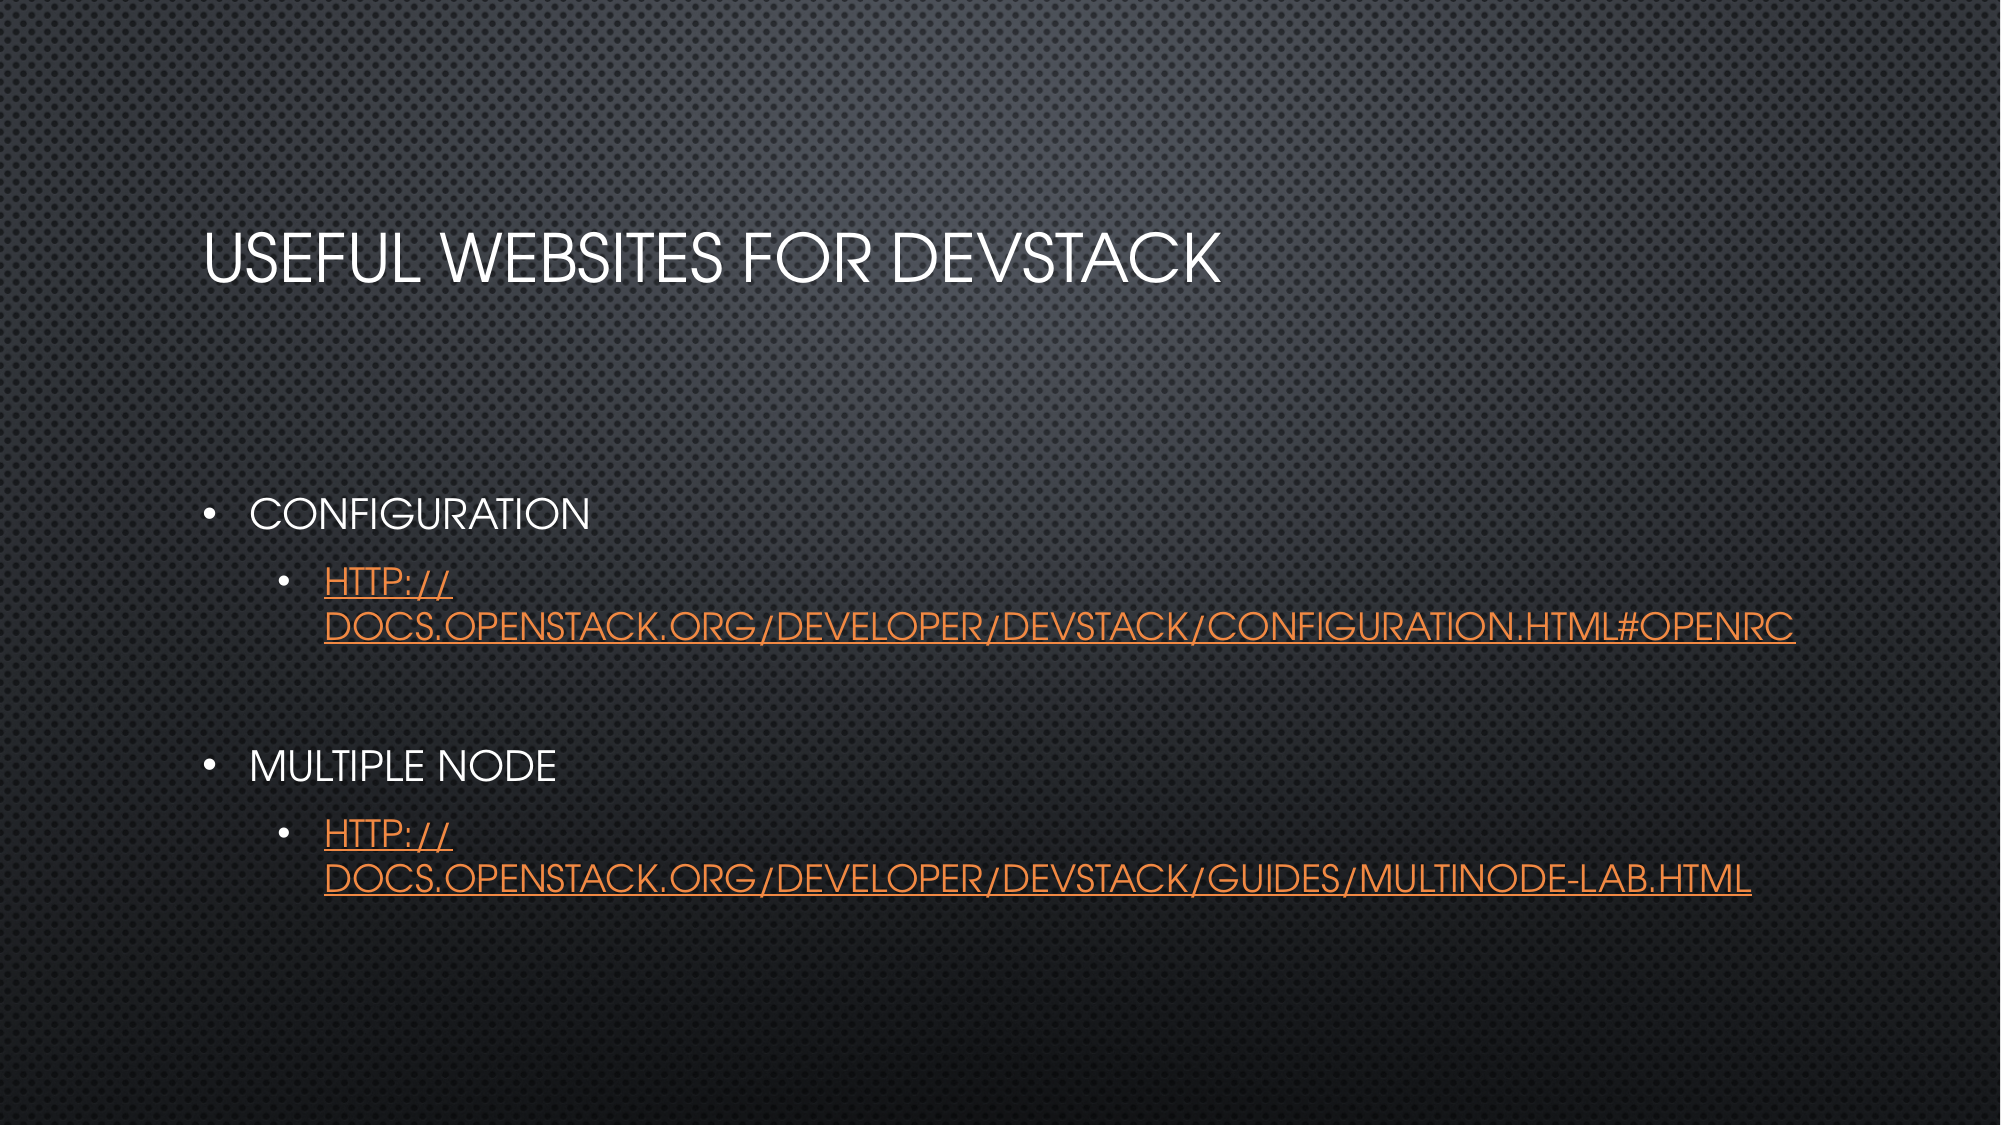

# Useful websites for devstack
Configuration
http://docs.openstack.org/developer/devstack/configuration.html#openrc

Multiple node
http://docs.openstack.org/developer/devstack/guides/multinode-lab.html